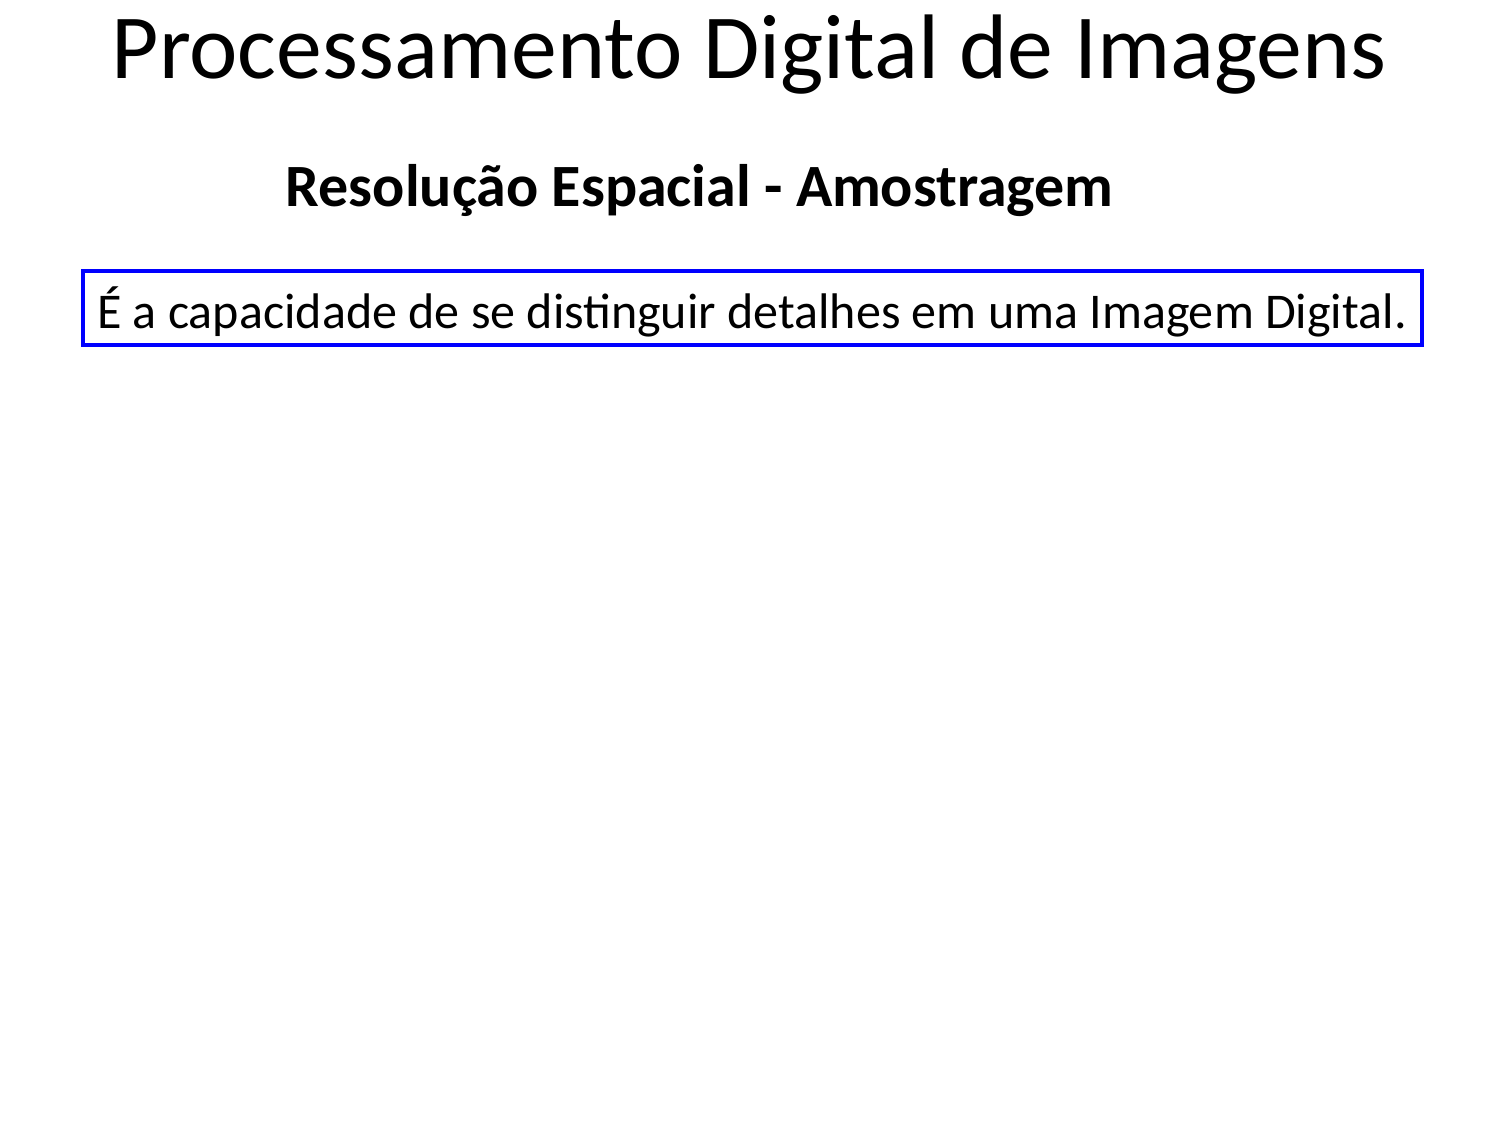

# Processamento Digital de Imagens
Resolução Espacial - Amostragem
É a capacidade de se distinguir detalhes em uma Imagem Digital.